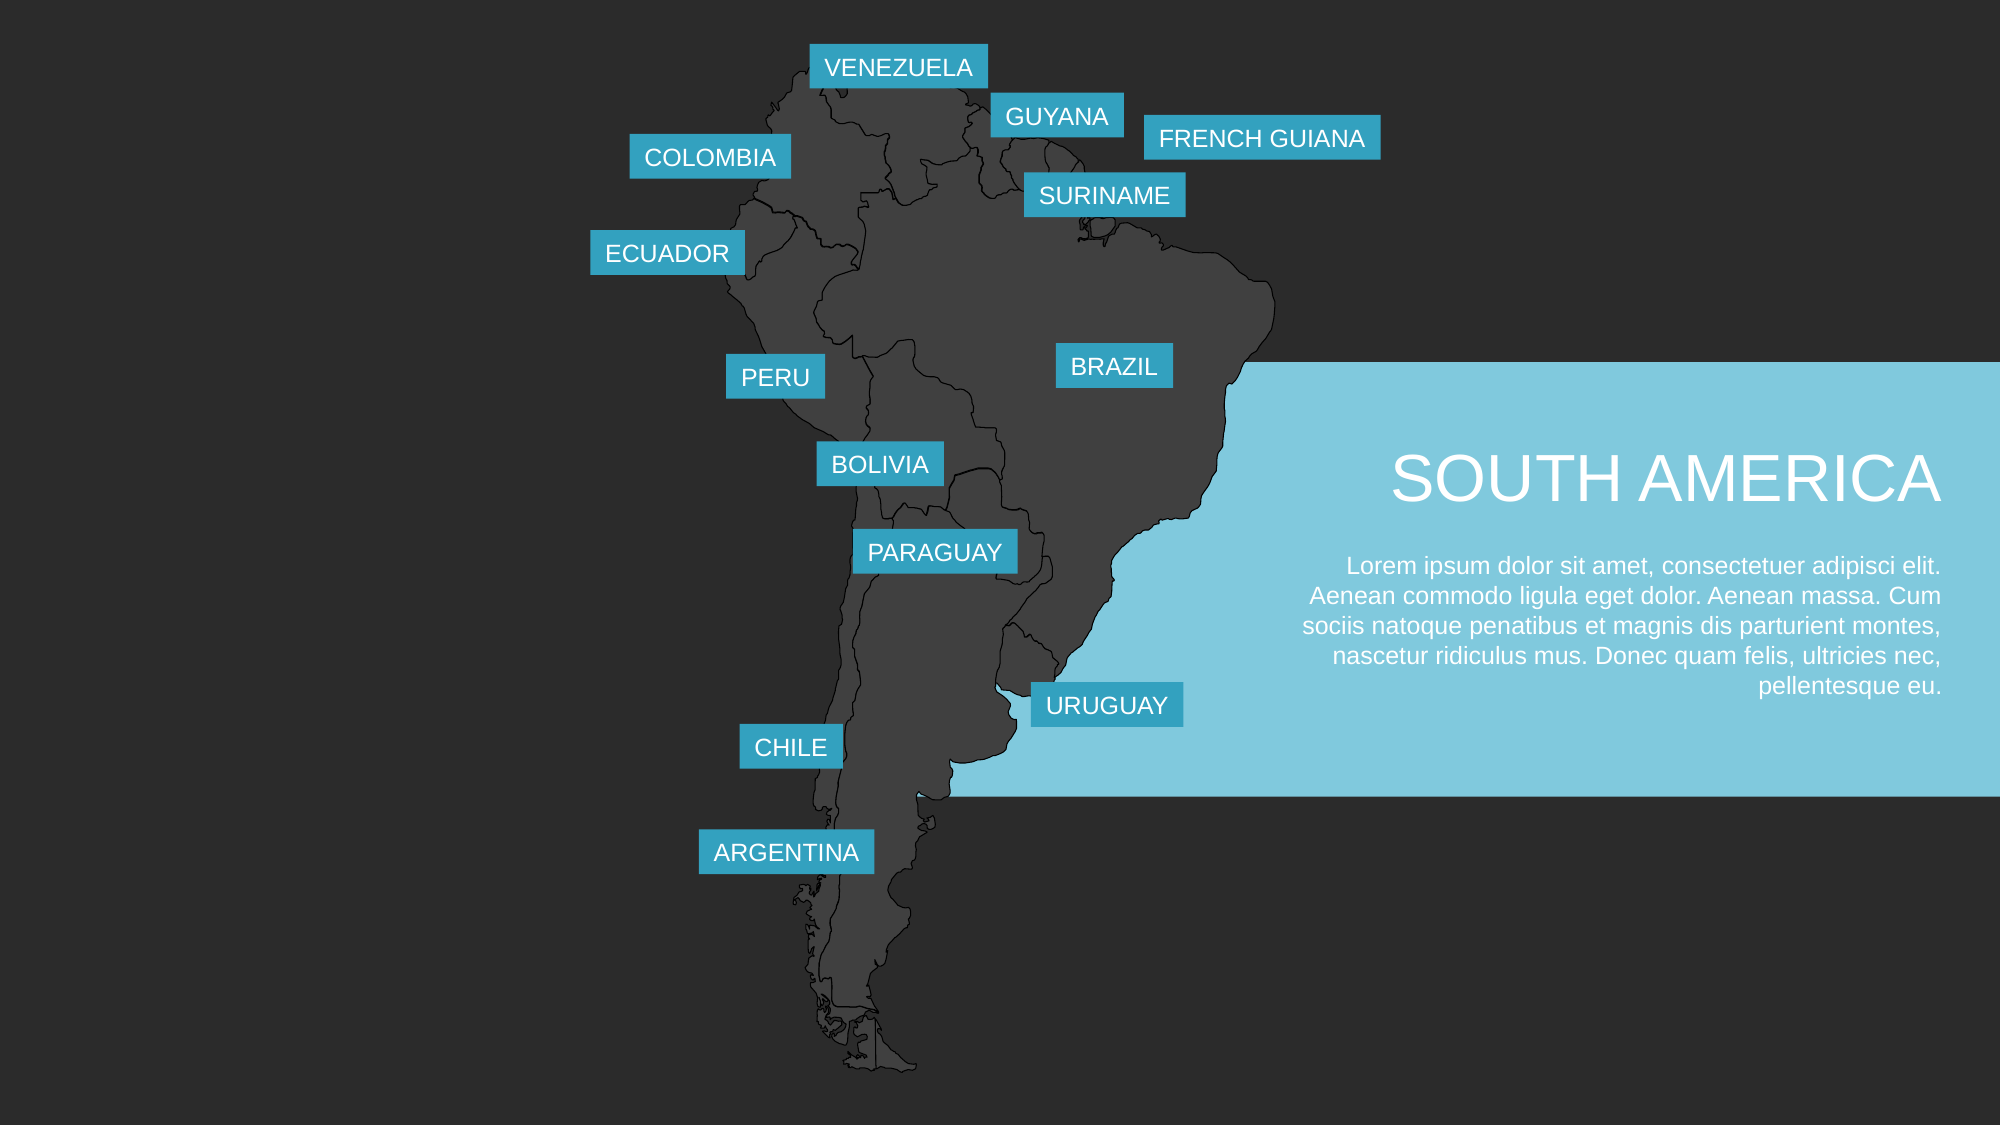

VENEZUELA

GUYANA
FRENCH GUIANA
COLOMBIA
SURINAME
ECUADOR
BRAZIL
PERU

SOUTH AMERICA

Lorem ipsum dolor sit amet, consectetuer adipisci elit. Aenean commodo ligula eget dolor. Aenean massa. Cum sociis natoque penatibus et magnis dis parturient montes, nascetur ridiculus mus. Donec quam felis, ultricies nec, pellentesque eu.
BOLIVIA
PARAGUAY
URUGUAY
CHILE
ARGENTINA